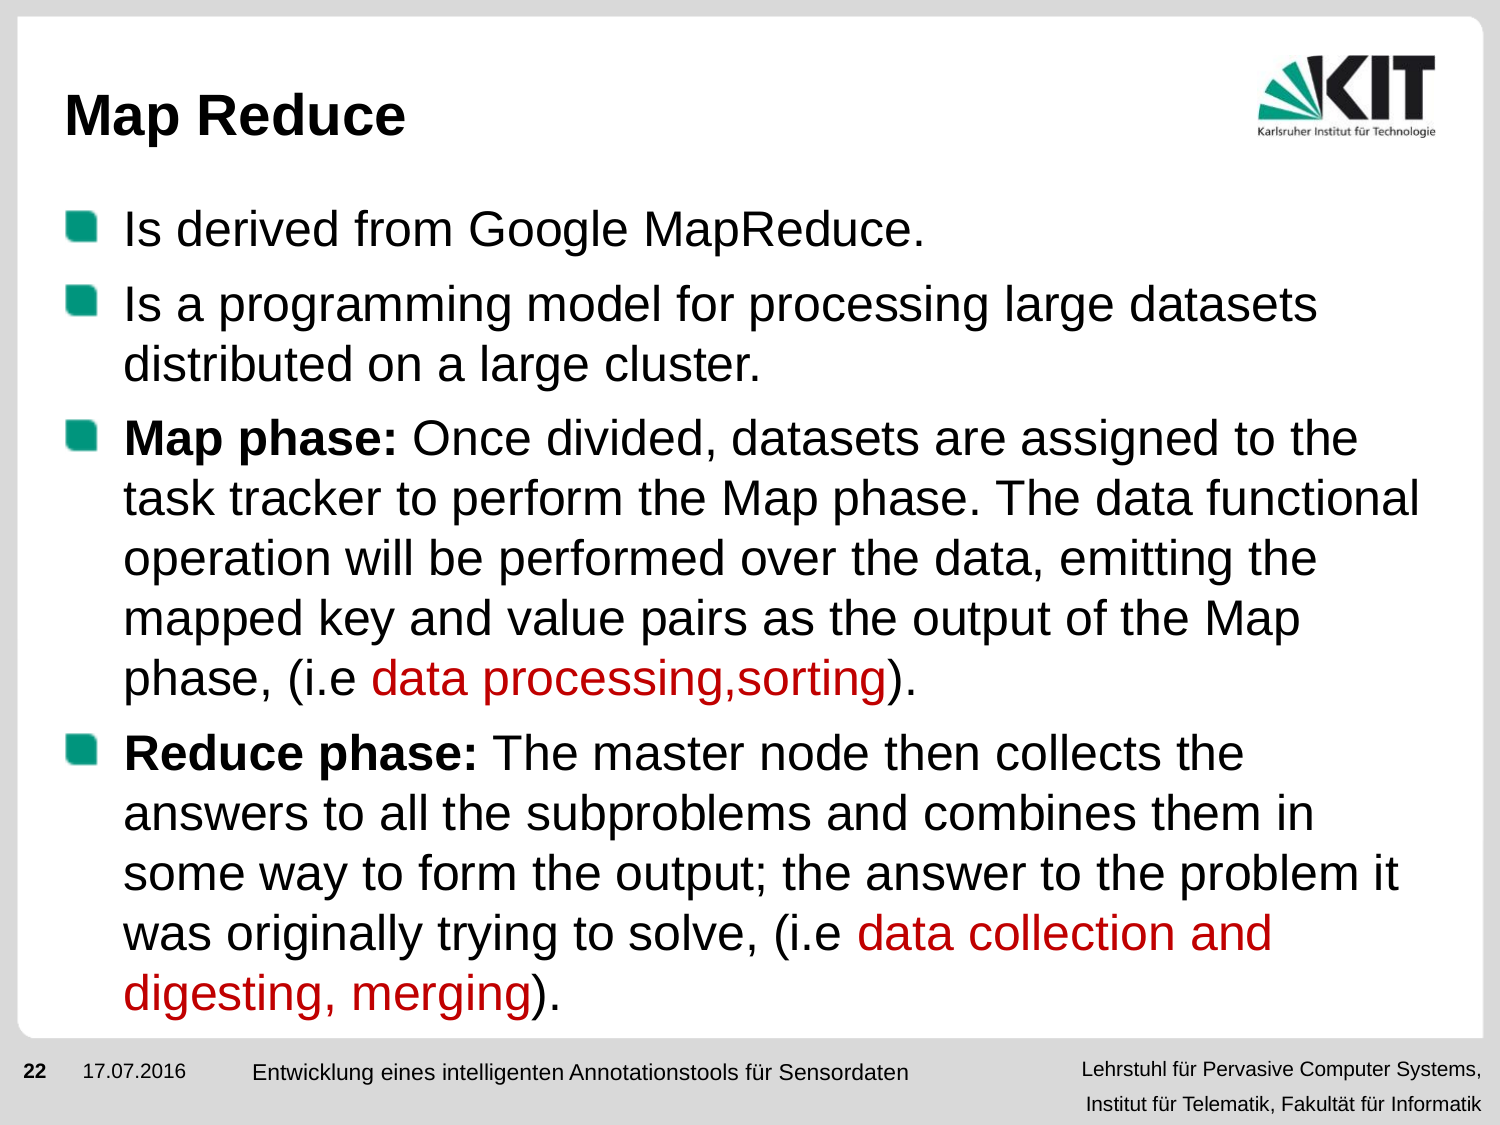

# Map Reduce
Is derived from Google MapReduce.
Is a programming model for processing large datasets distributed on a large cluster.
Map phase: Once divided, datasets are assigned to the task tracker to perform the Map phase. The data functional operation will be performed over the data, emitting the mapped key and value pairs as the output of the Map phase, (i.e data processing,sorting).
Reduce phase: The master node then collects the answers to all the subproblems and combines them in some way to form the output; the answer to the problem it was originally trying to solve, (i.e data collection and digesting, merging).
Entwicklung eines intelligenten Annotationstools für Sensordaten